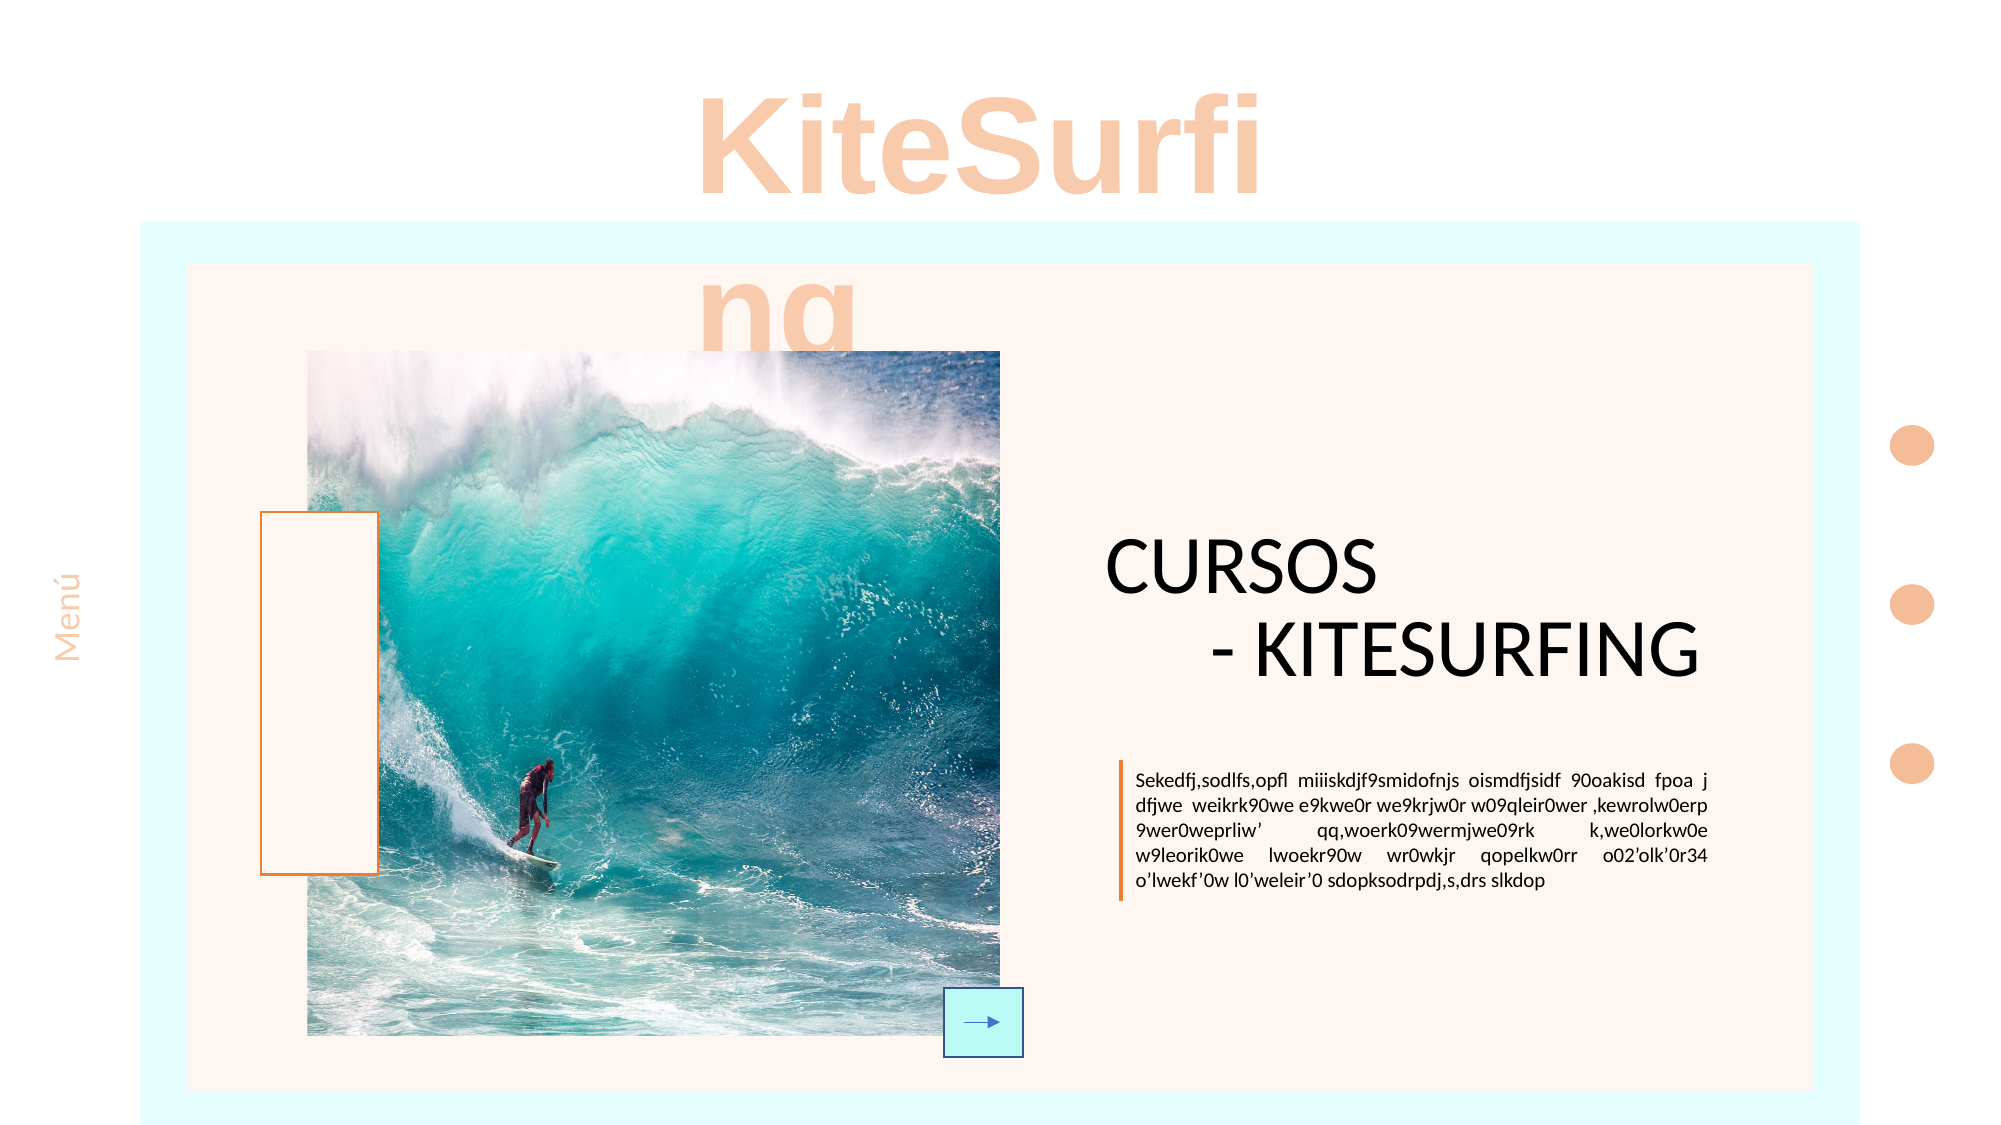

KiteSurfing

CURSOS

Menú

	- KITESURFING

Sekedfj,sodlfs,opfl miiiskdjf9smidofnjs oismdfjsidf 90oakisd fpoa j dfjwe  weikrk90we e9kwe0r we9krjw0r w09qleir0wer ,kewrolw0erp 9wer0weprliw’ qq,woerk09wermjwe09rk k,we0lorkw0e w9leorik0we lwoekr90w wr0wkjr qopelkw0rr o02’olk’0r34 o’lwekf’0w l0’weleir’0 sdopksodrpdj,s,drs slkdop